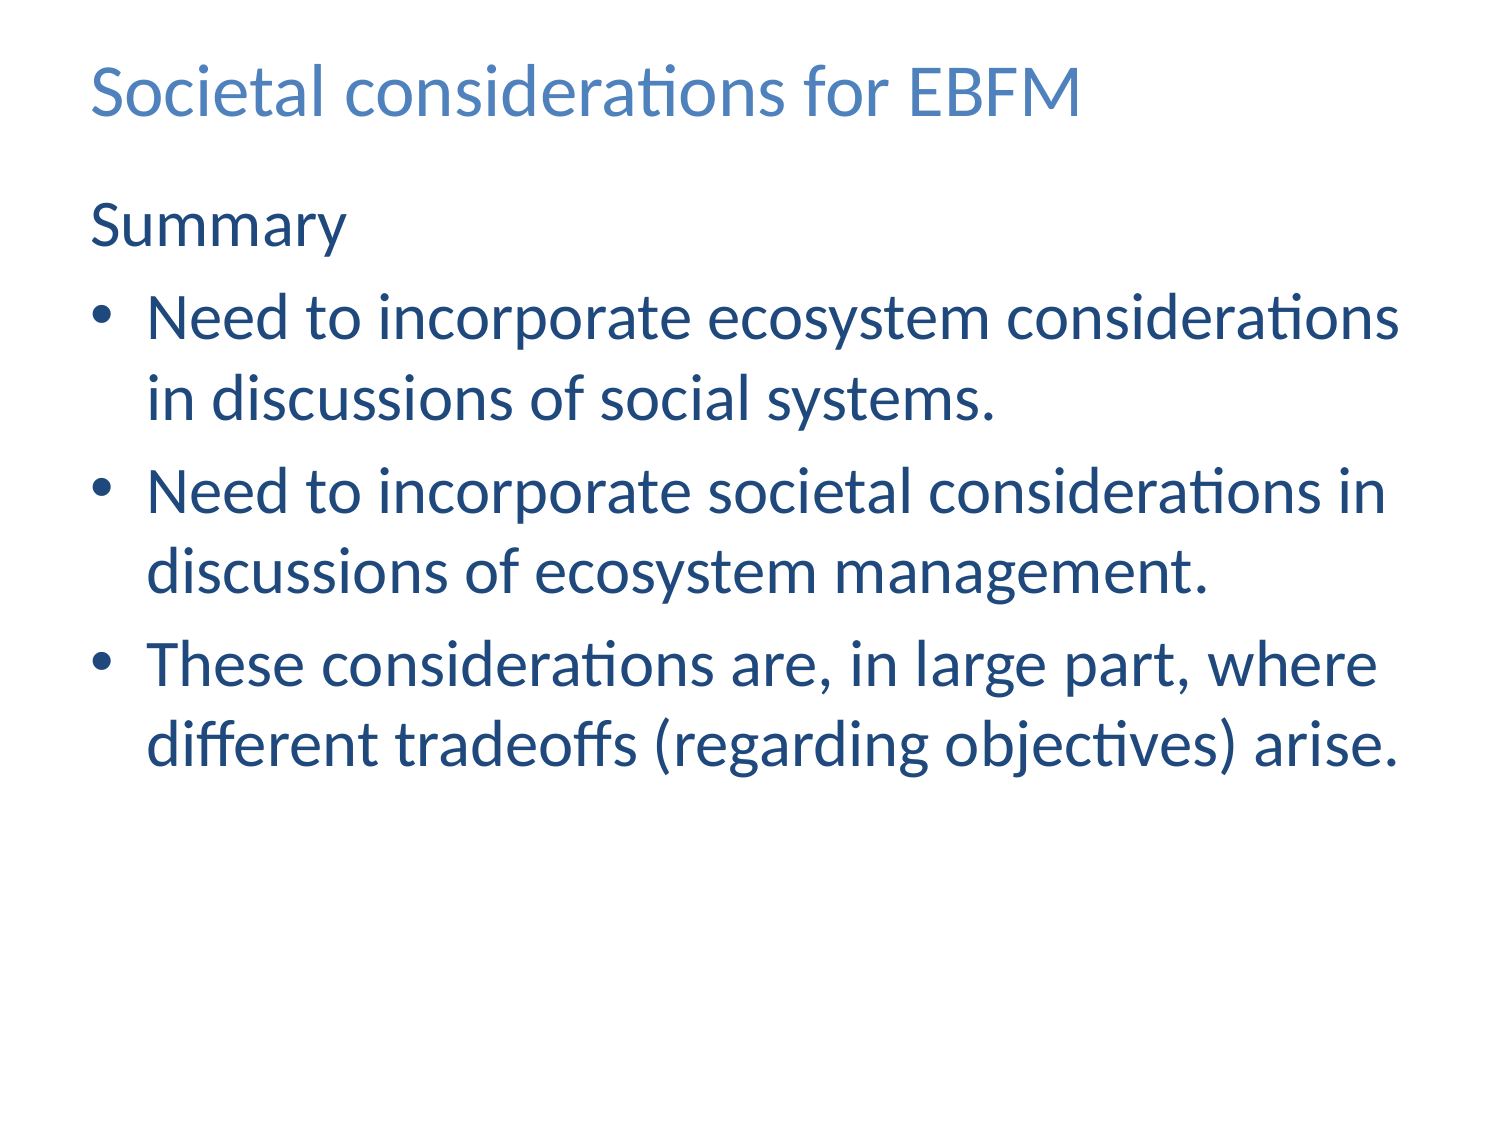

# Societal considerations for EBFM
Summary
Need to incorporate ecosystem considerations in discussions of social systems.
Need to incorporate societal considerations in discussions of ecosystem management.
These considerations are, in large part, where different tradeoffs (regarding objectives) arise.